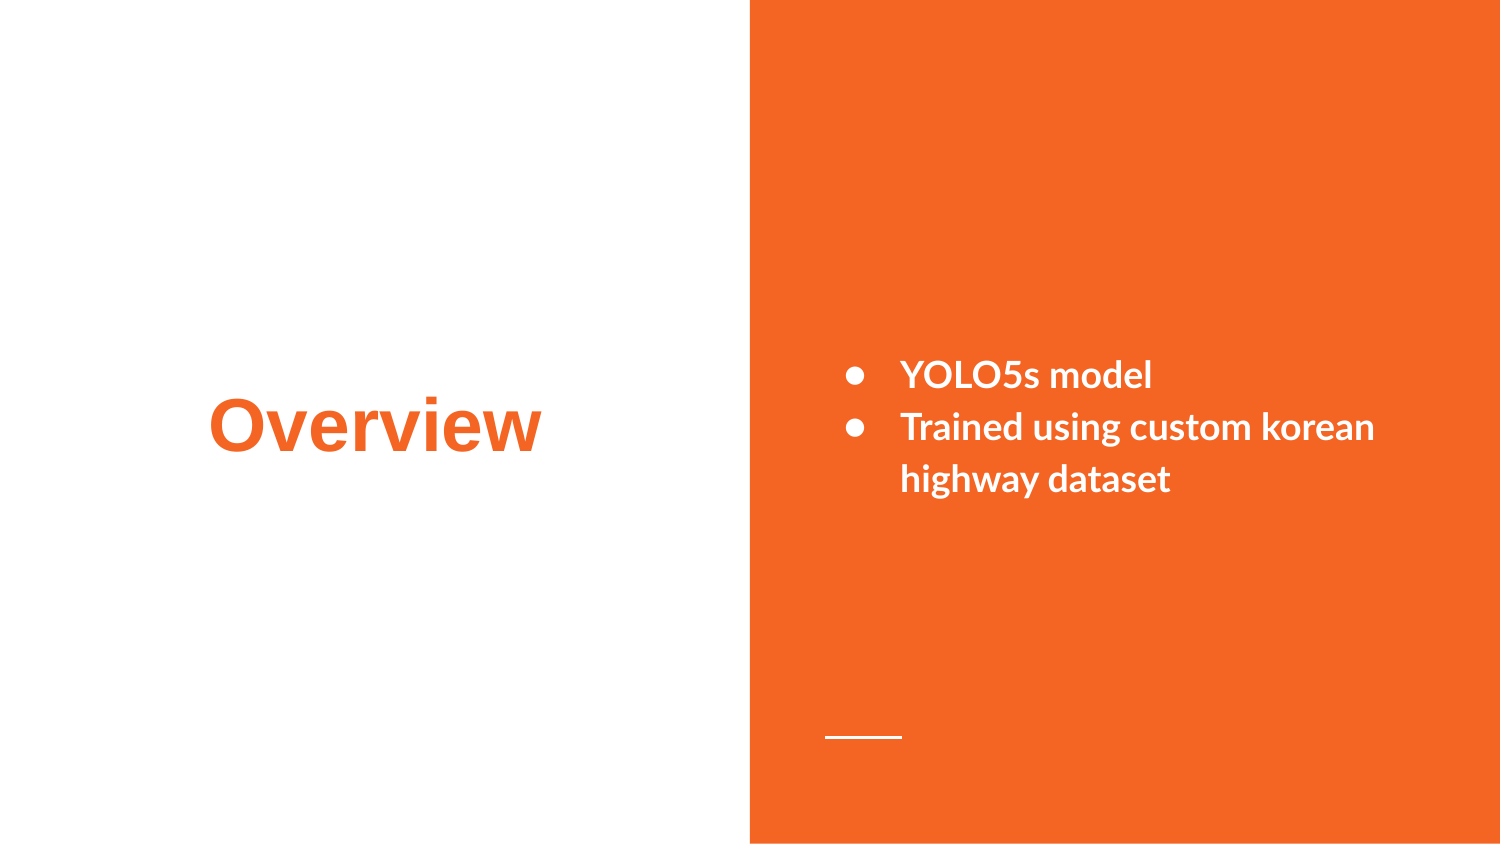

YOLO5s model
Trained using custom korean highway dataset
# Overview